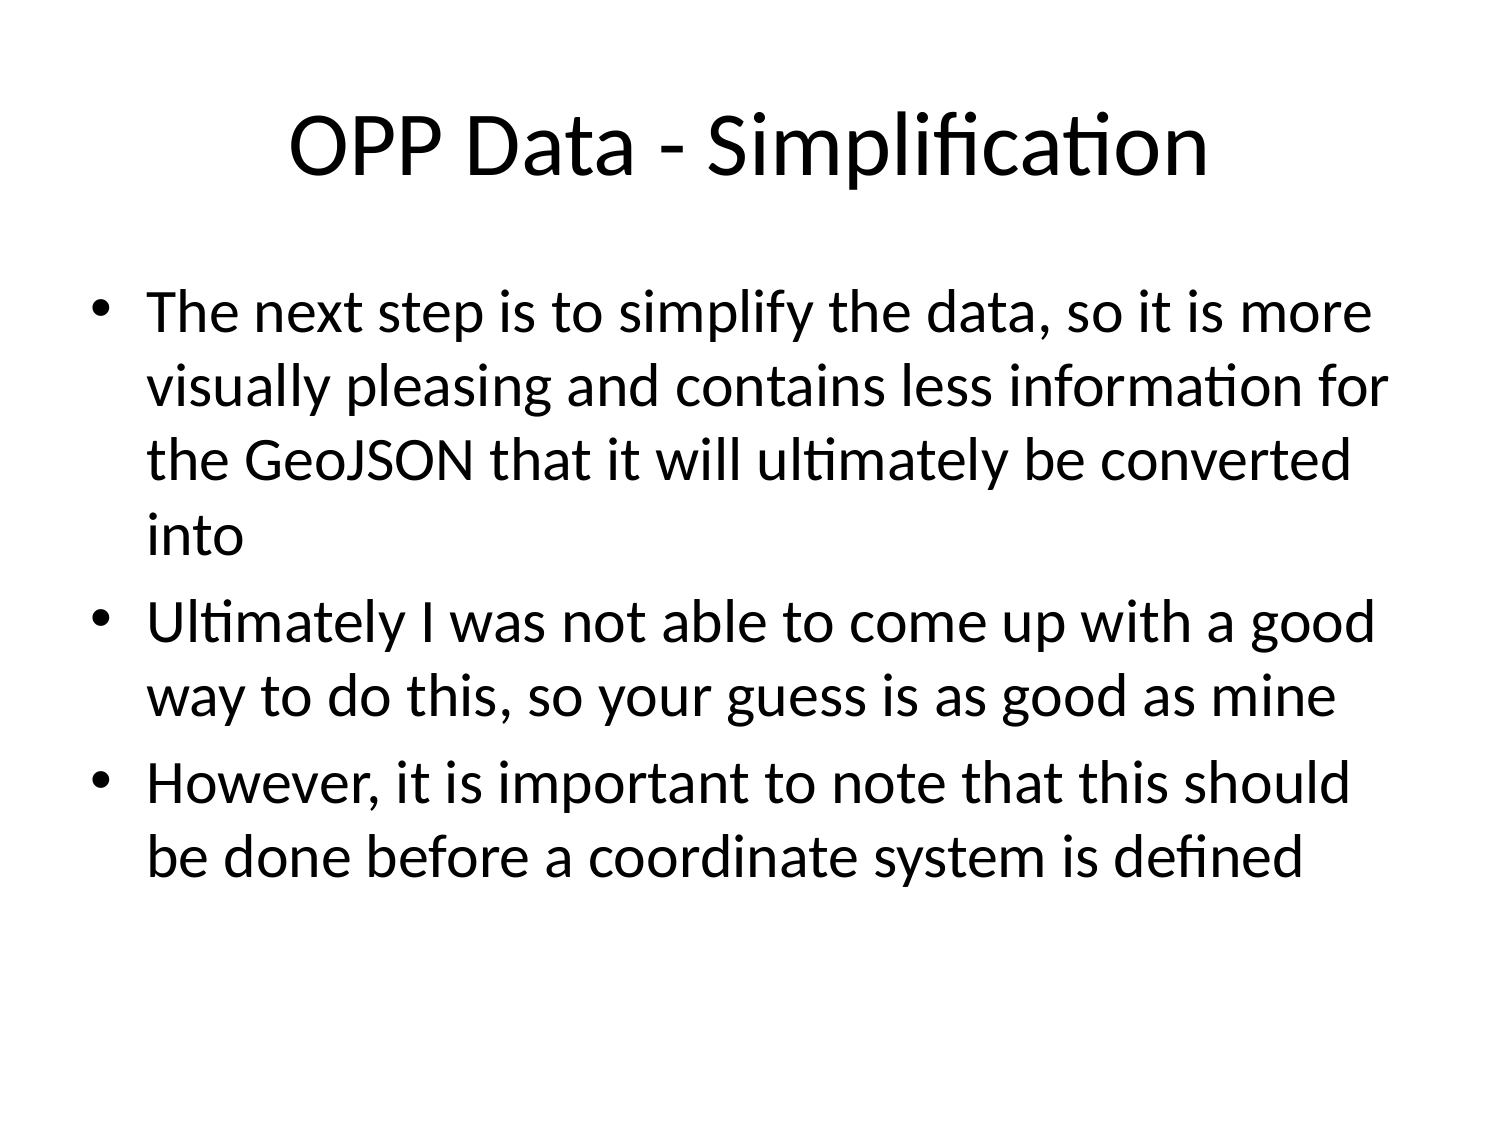

# OPP Data - Simplification
The next step is to simplify the data, so it is more visually pleasing and contains less information for the GeoJSON that it will ultimately be converted into
Ultimately I was not able to come up with a good way to do this, so your guess is as good as mine
However, it is important to note that this should be done before a coordinate system is defined